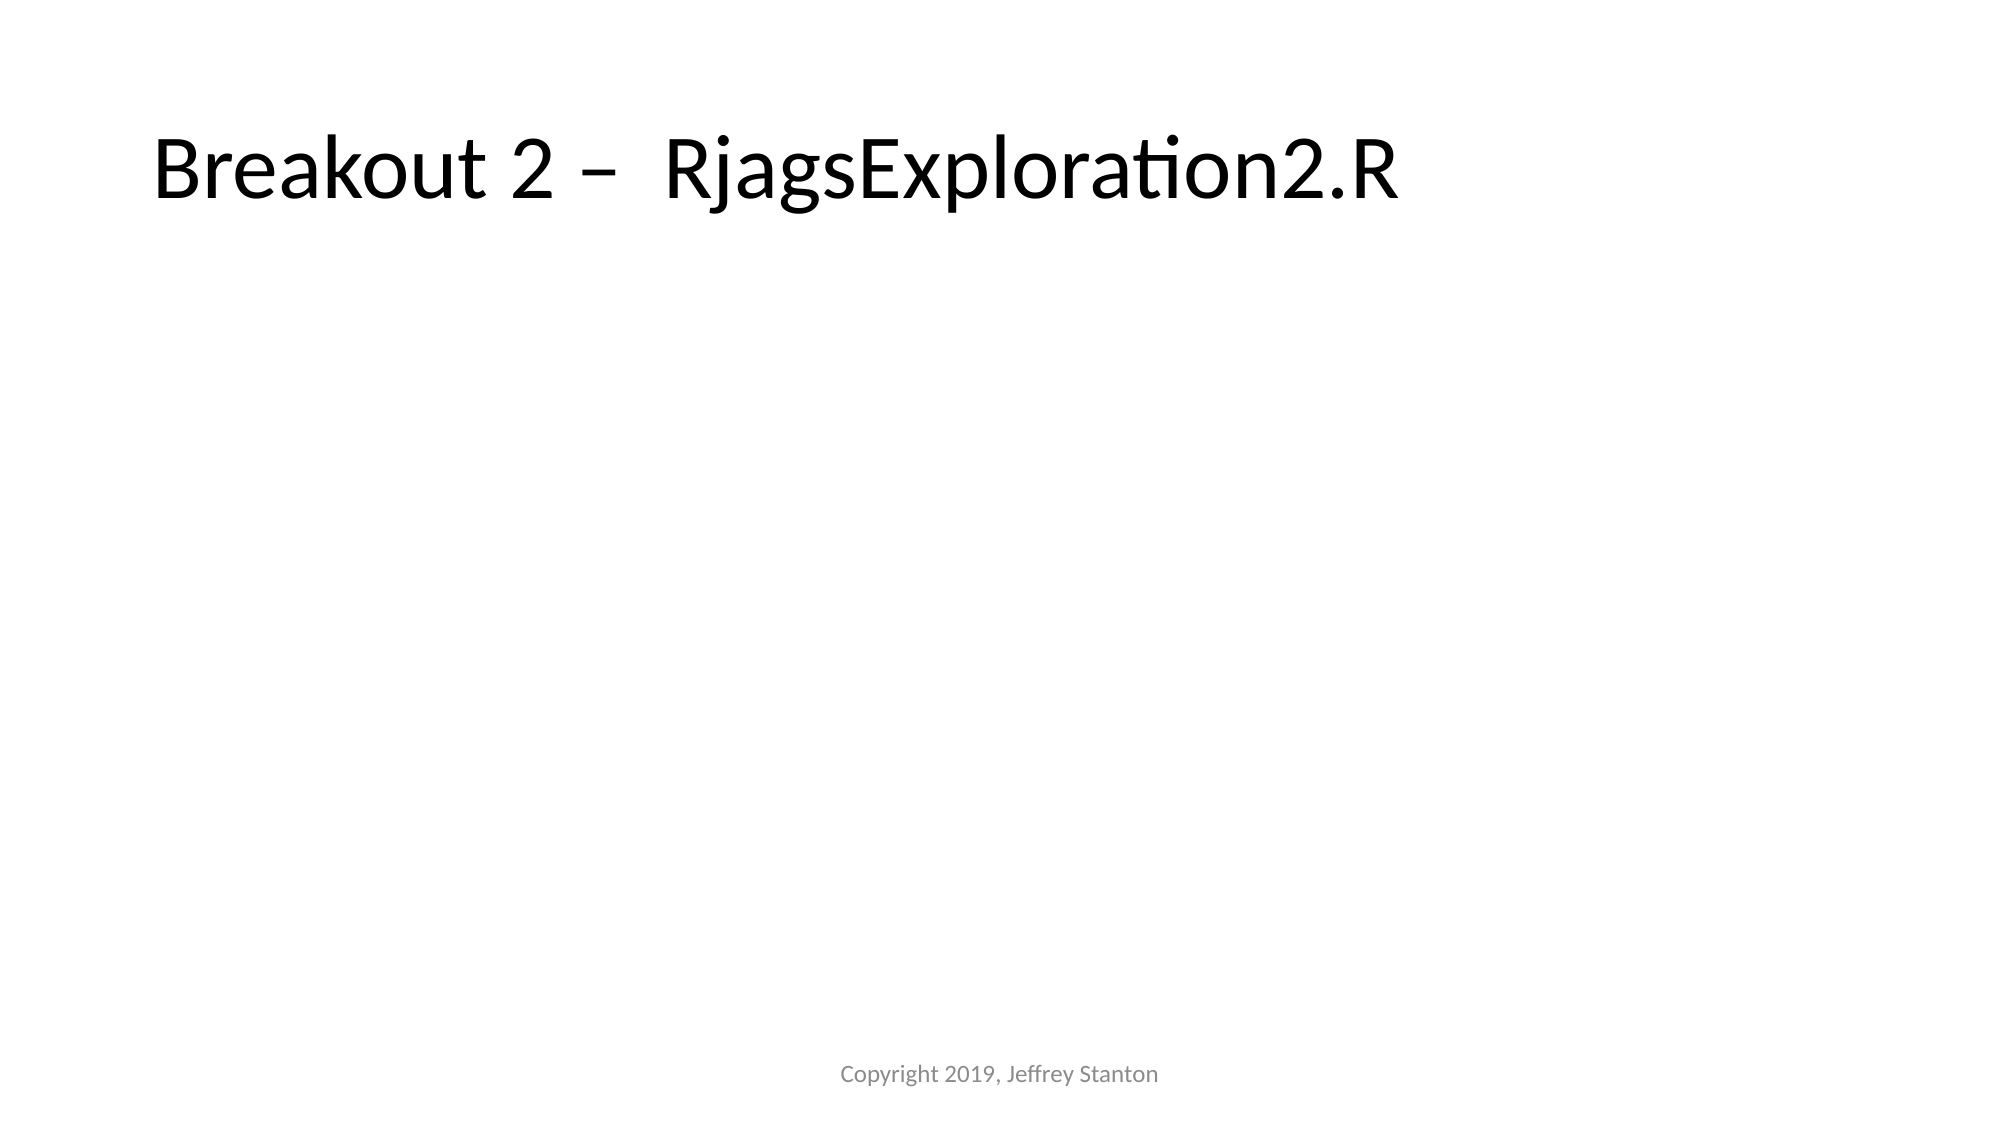

# Breakout 2 –  RjagsExploration2.R

Copyright 2019, Jeffrey Stanton